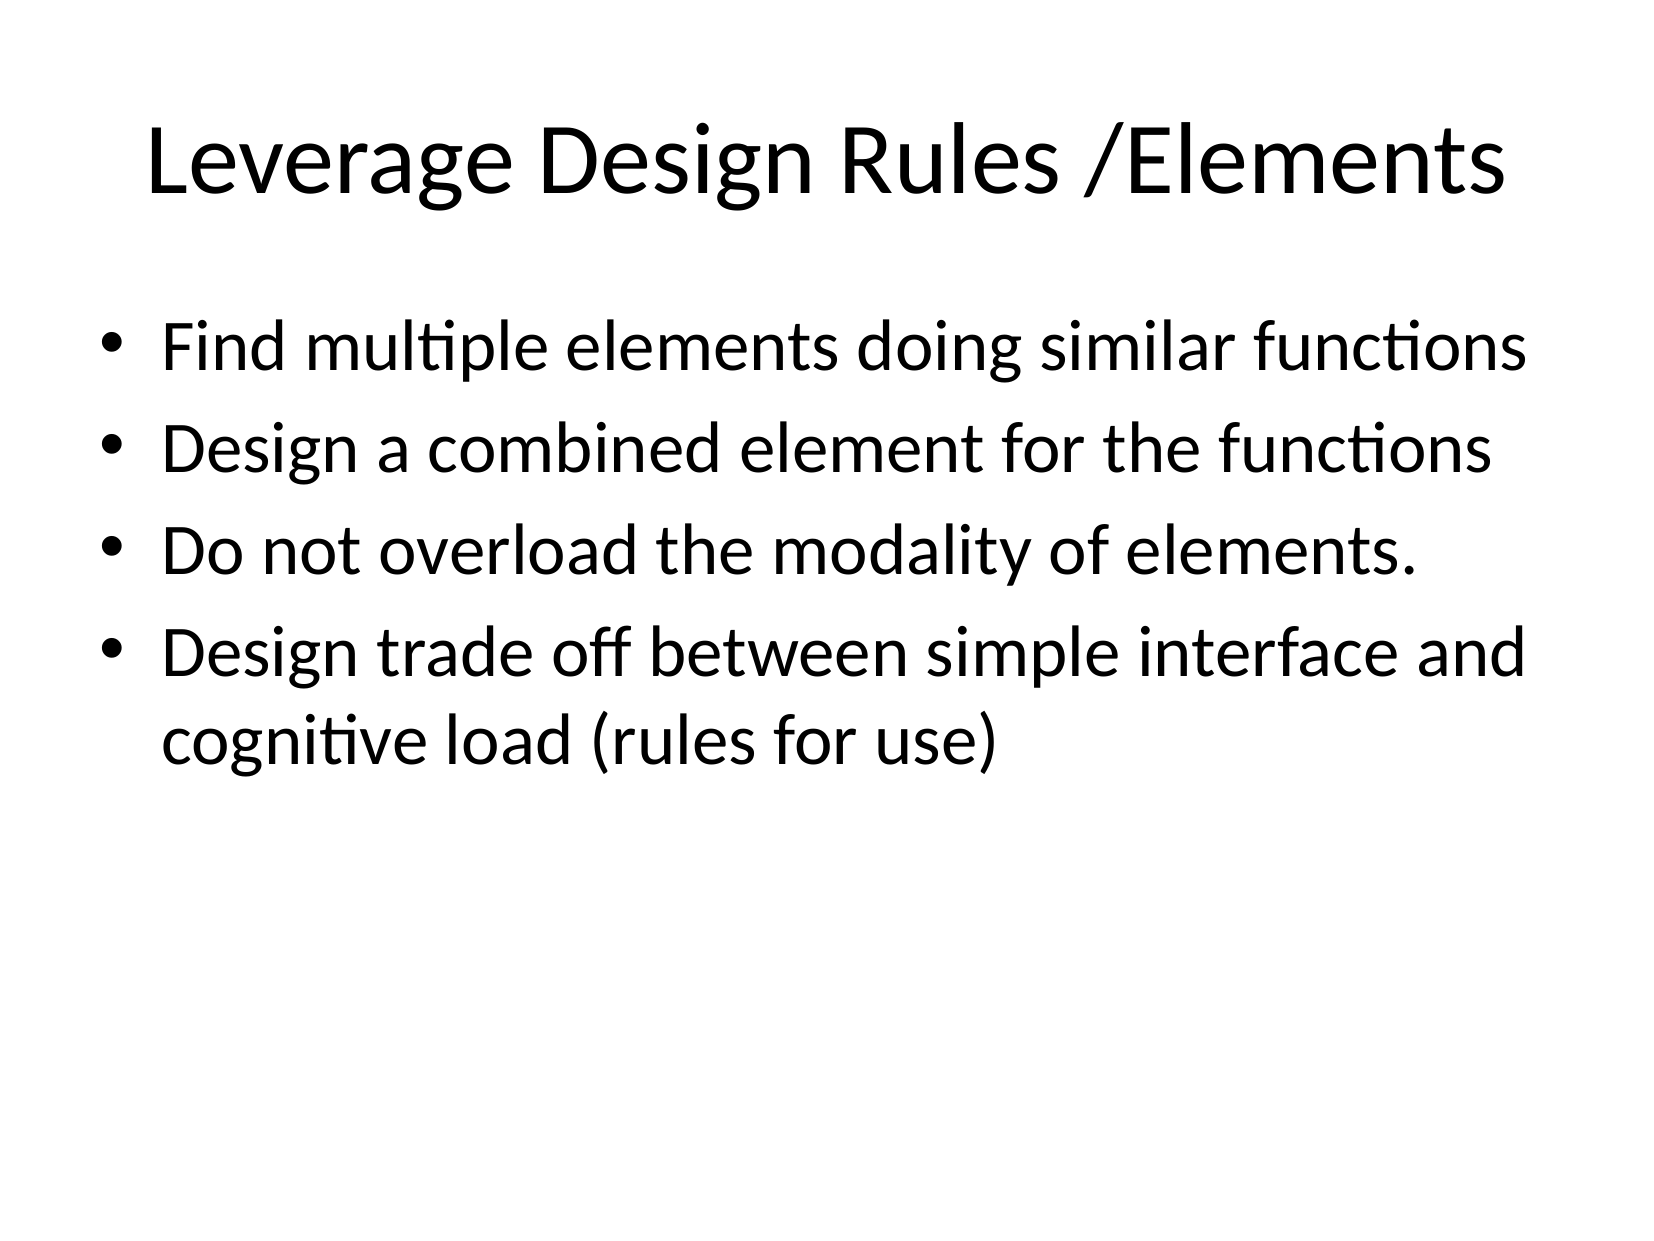

# Leverage Design Rules /Elements
Find multiple elements doing similar functions
Design a combined element for the functions
Do not overload the modality of elements.
Design trade off between simple interface and cognitive load (rules for use)